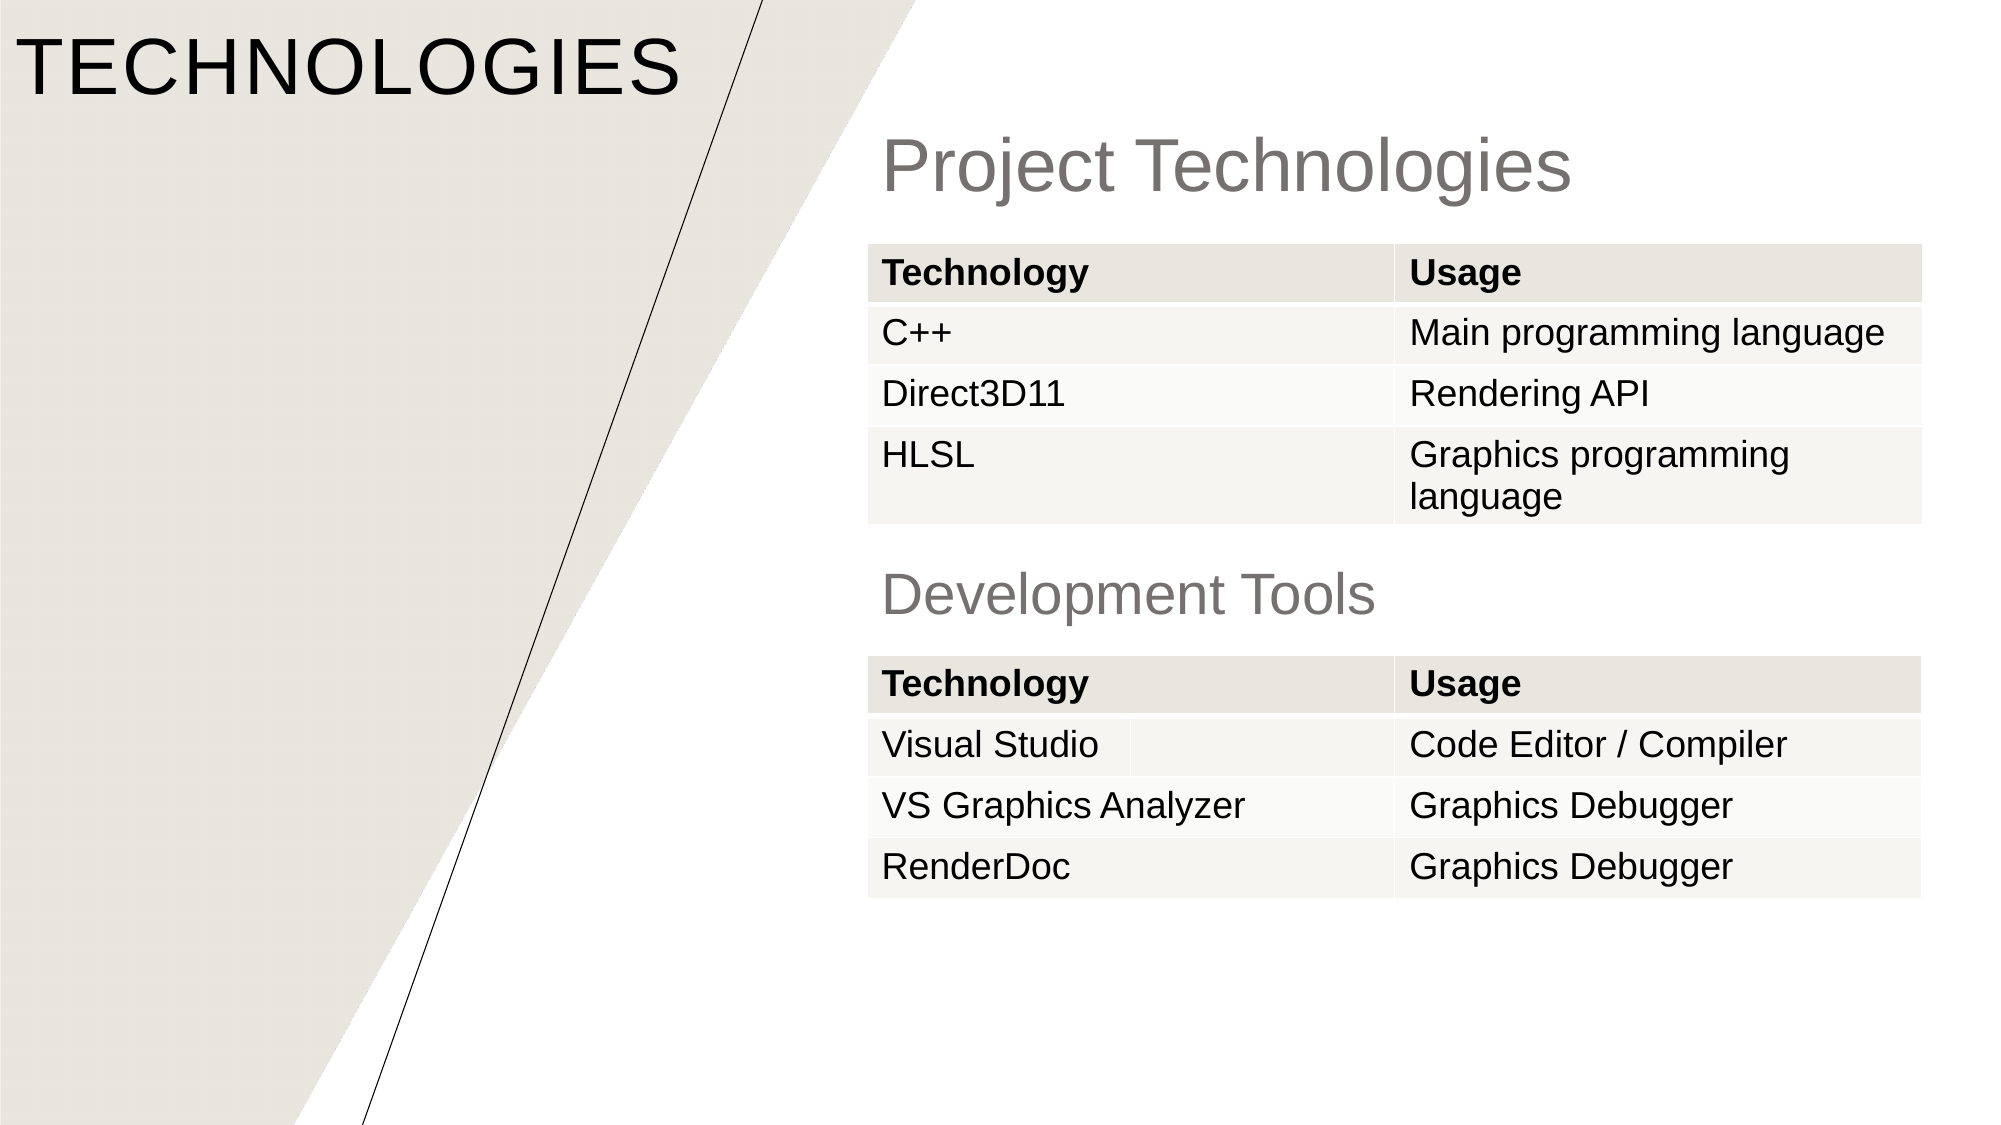

# Technologies
Project Technologies

Development Tools
Visual Studio
Visual Studio Graphics Analyzer
RenderDoc
| Technology | Usage |
| --- | --- |
| C++ | Main programming language |
| Direct3D11 | Rendering API |
| HLSL | Graphics programming language |
| Technology |  | Usage |
| --- | --- | --- |
| Visual Studio |  | Code Editor / Compiler |
| VS Graphics Analyzer |  | Graphics Debugger |
| RenderDoc |  | Graphics Debugger |